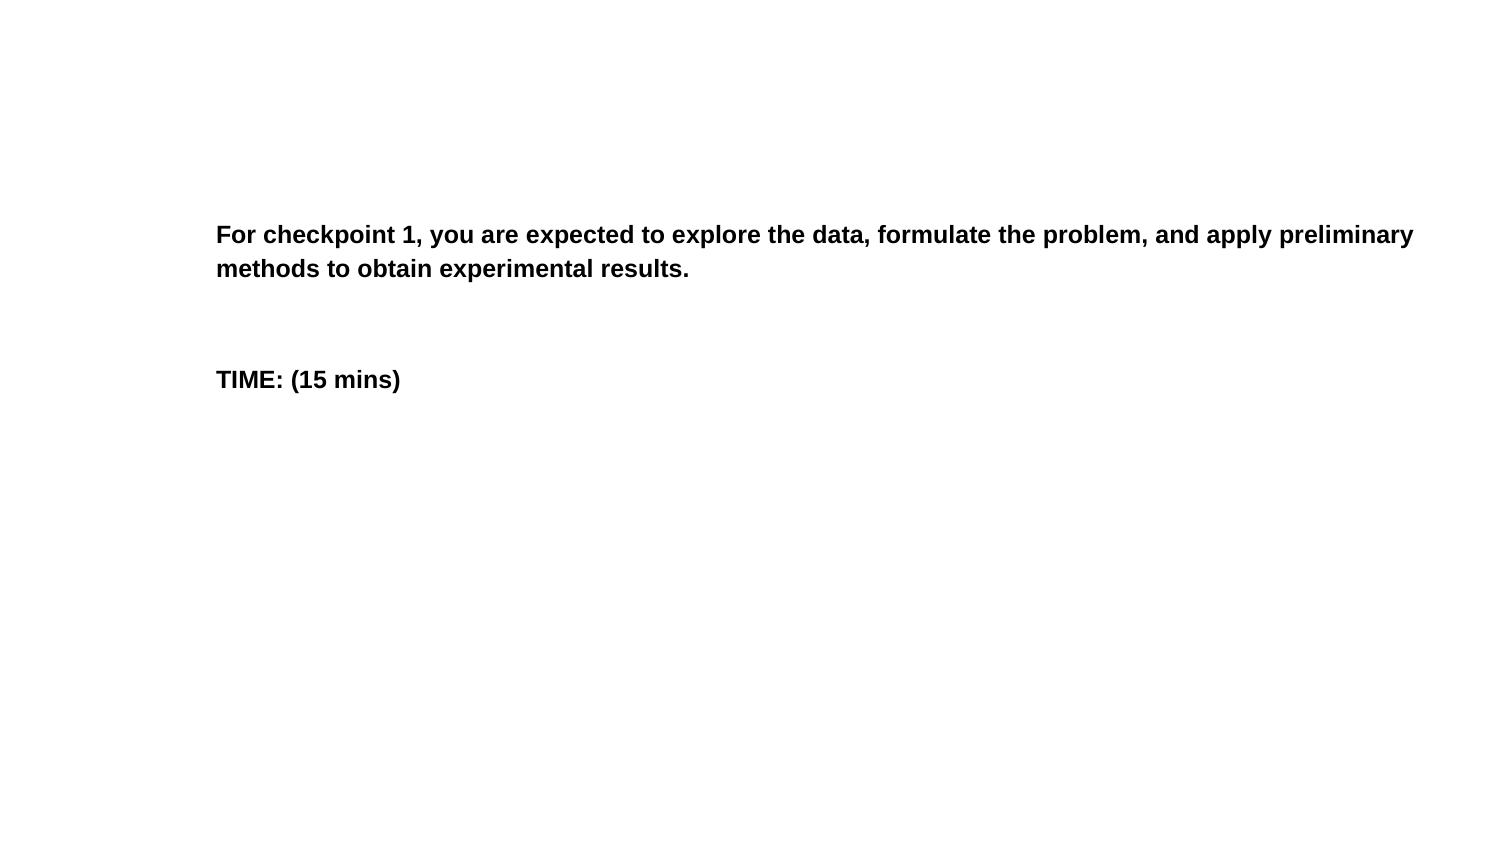

# For checkpoint 1, you are expected to explore the data, formulate the problem, and apply preliminary methods to obtain experimental results.

TIME: (15 mins)